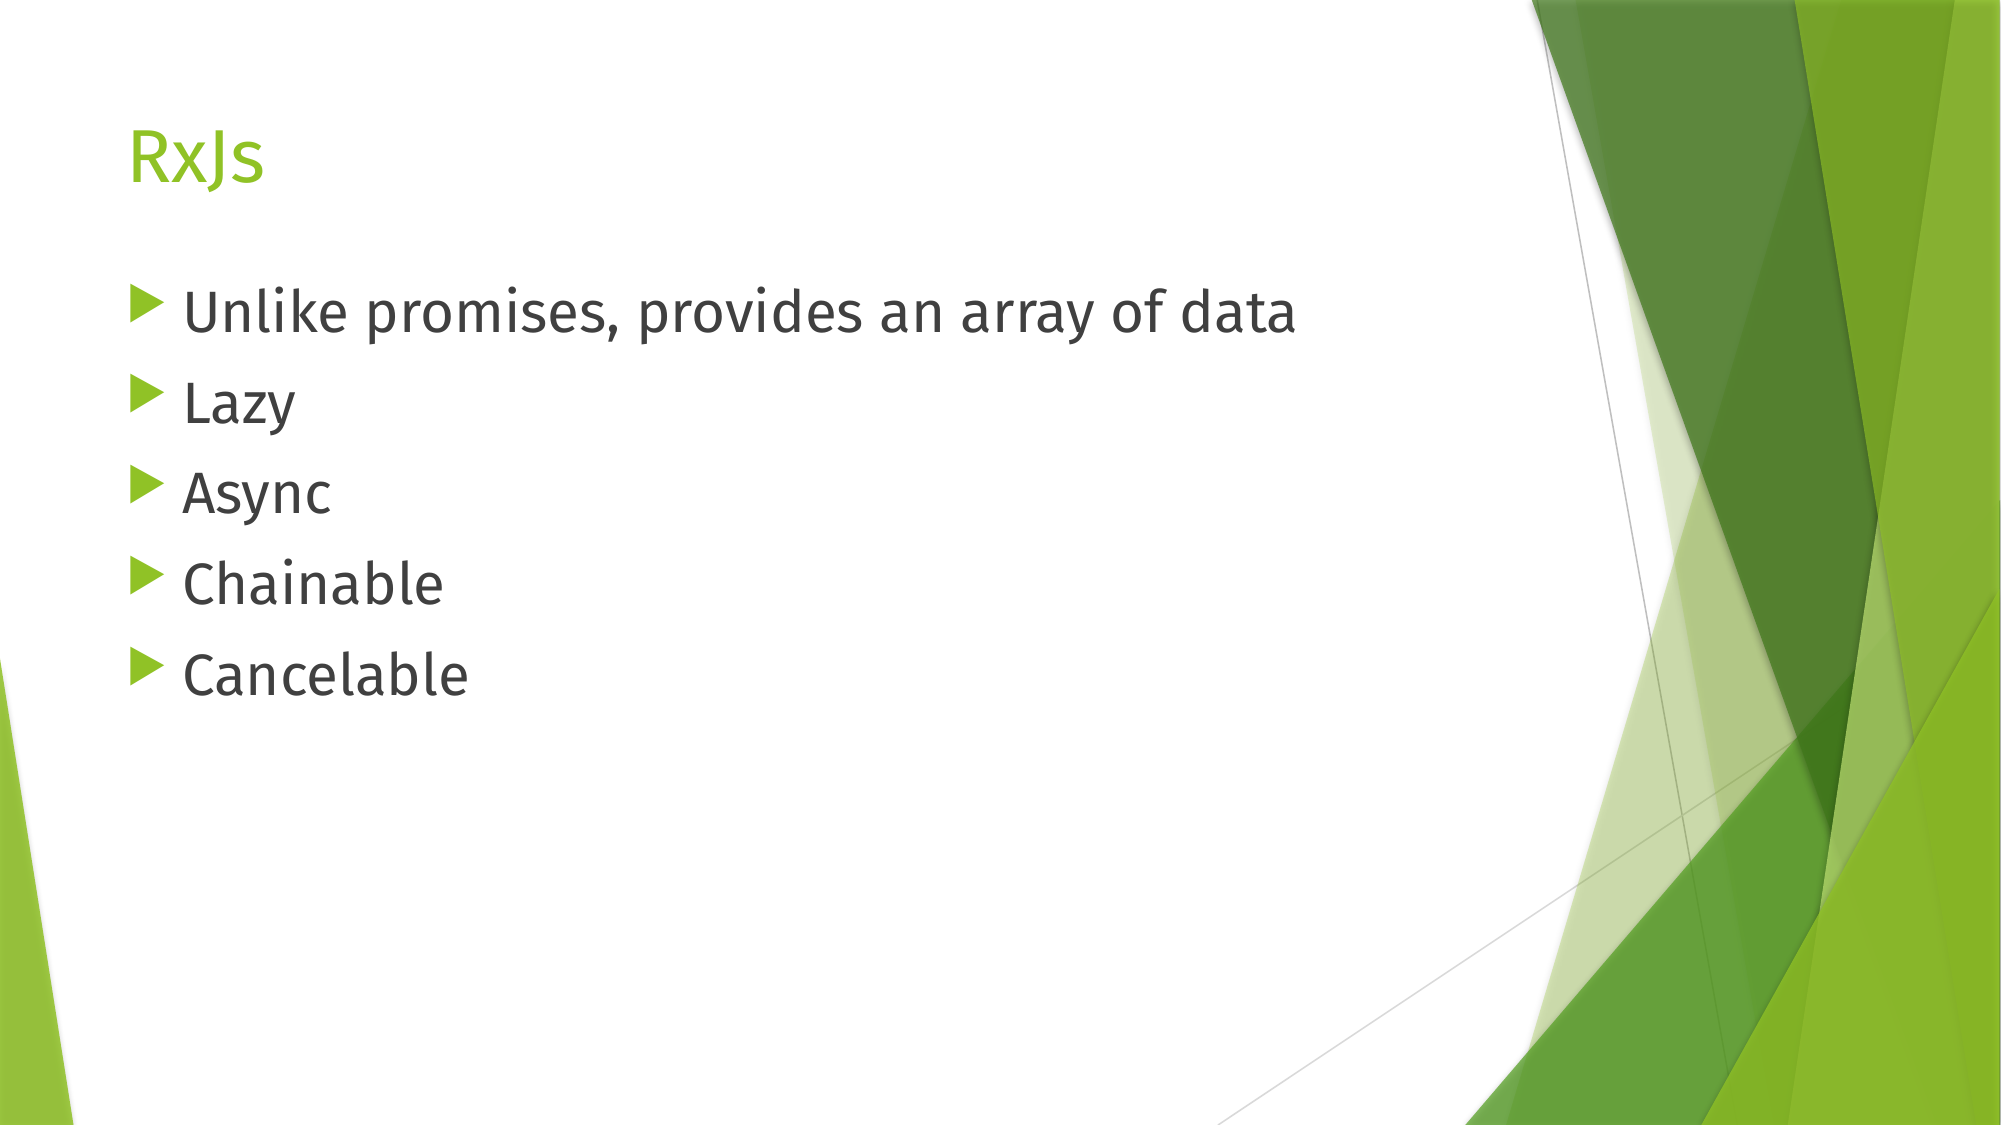

# RxJs
Unlike promises, provides an array of data
Lazy
Async
Chainable
Cancelable